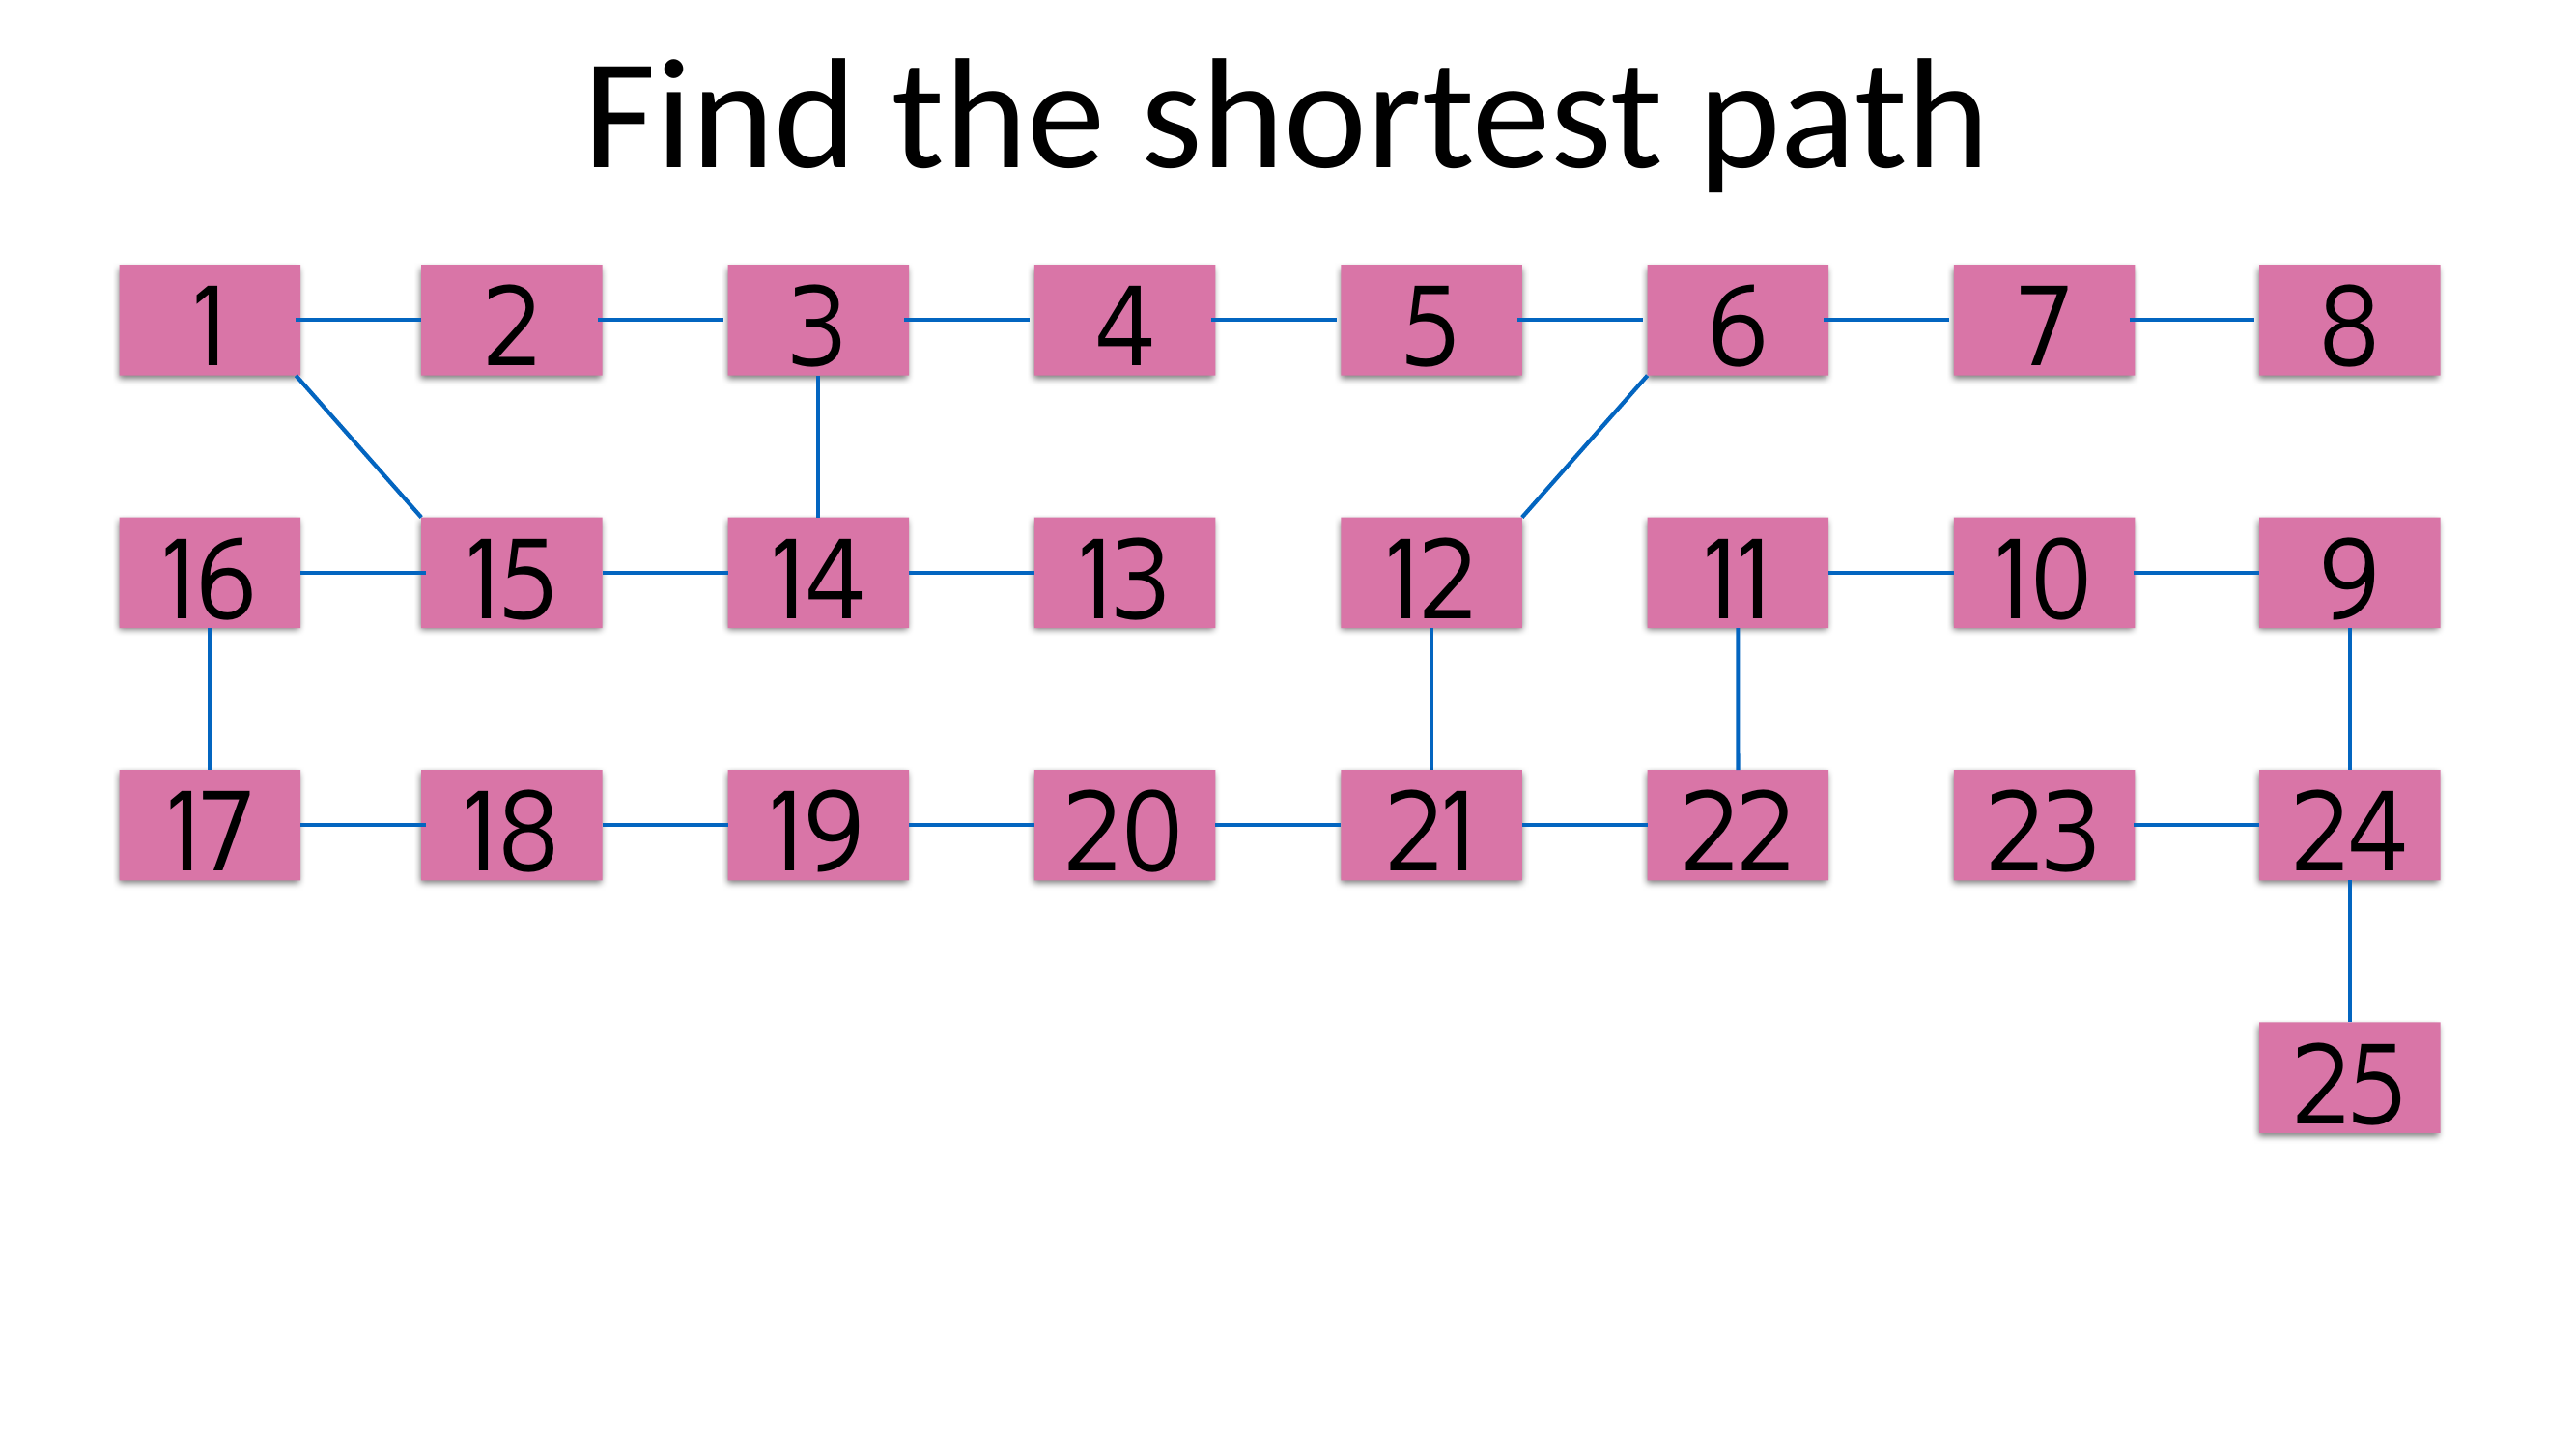

# Find the shortest path
1
2
3
4
5
6
7
8
16
15
14
13
12
11
10
9
17
18
19
20
21
22
23
24
25